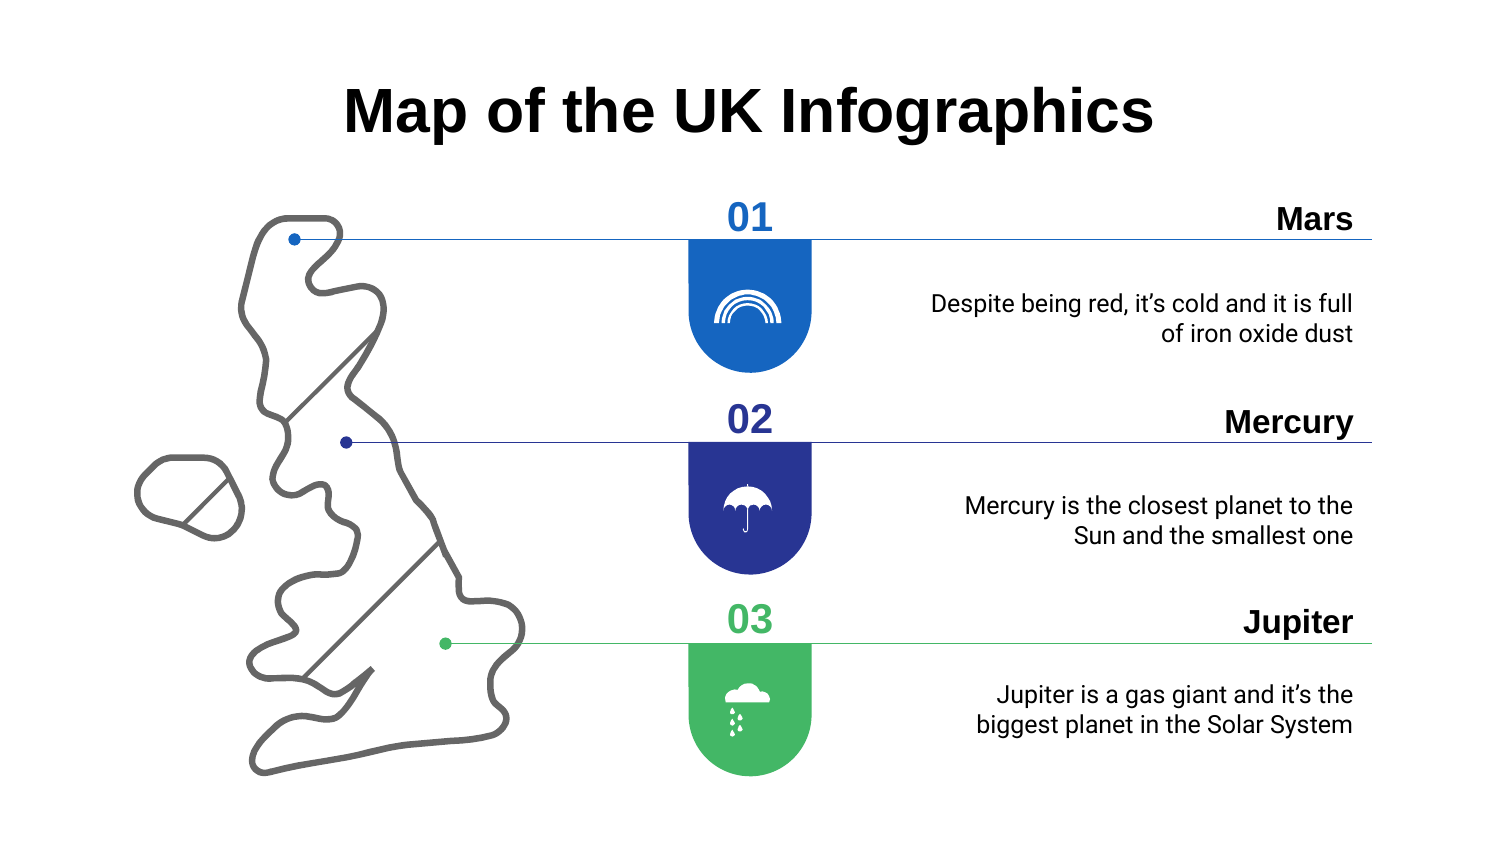

# Map of the UK Infographics
01
Mars

Despite being red, it’s cold and it is full of iron oxide dust

02
Mercury

Mercury is the closest planet to the Sun and the smallest one

03
Jupiter

Jupiter is a gas giant and it’s the biggest planet in the Solar System